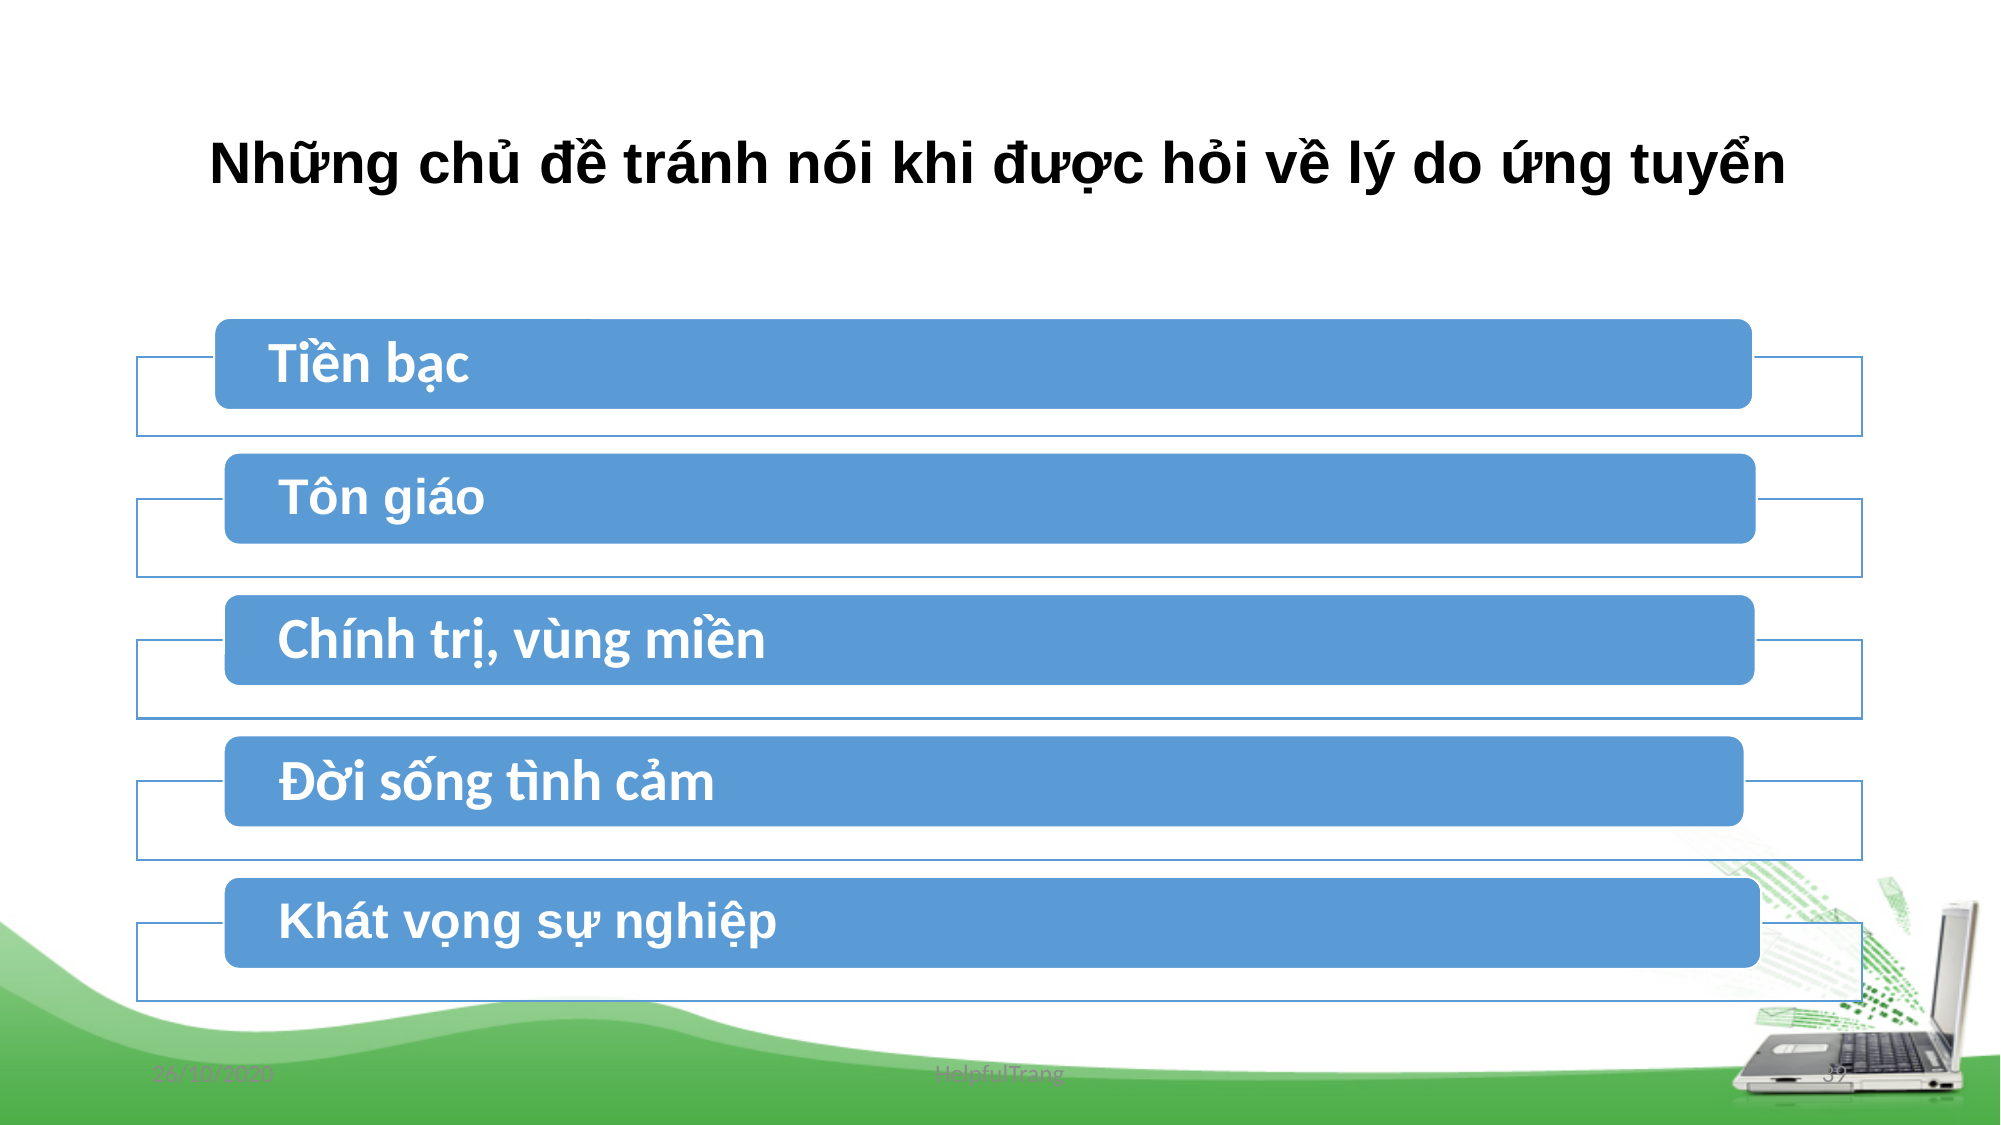

# Những chủ đề tránh nói khi được hỏi về lý do ứng tuyển
Tiền bạc
Tôn giáo
Chính trị, vùng miền
Đời sống tình cảm
Khát vọng sự nghiệp
26/10/2020
HelpfulTrang
39